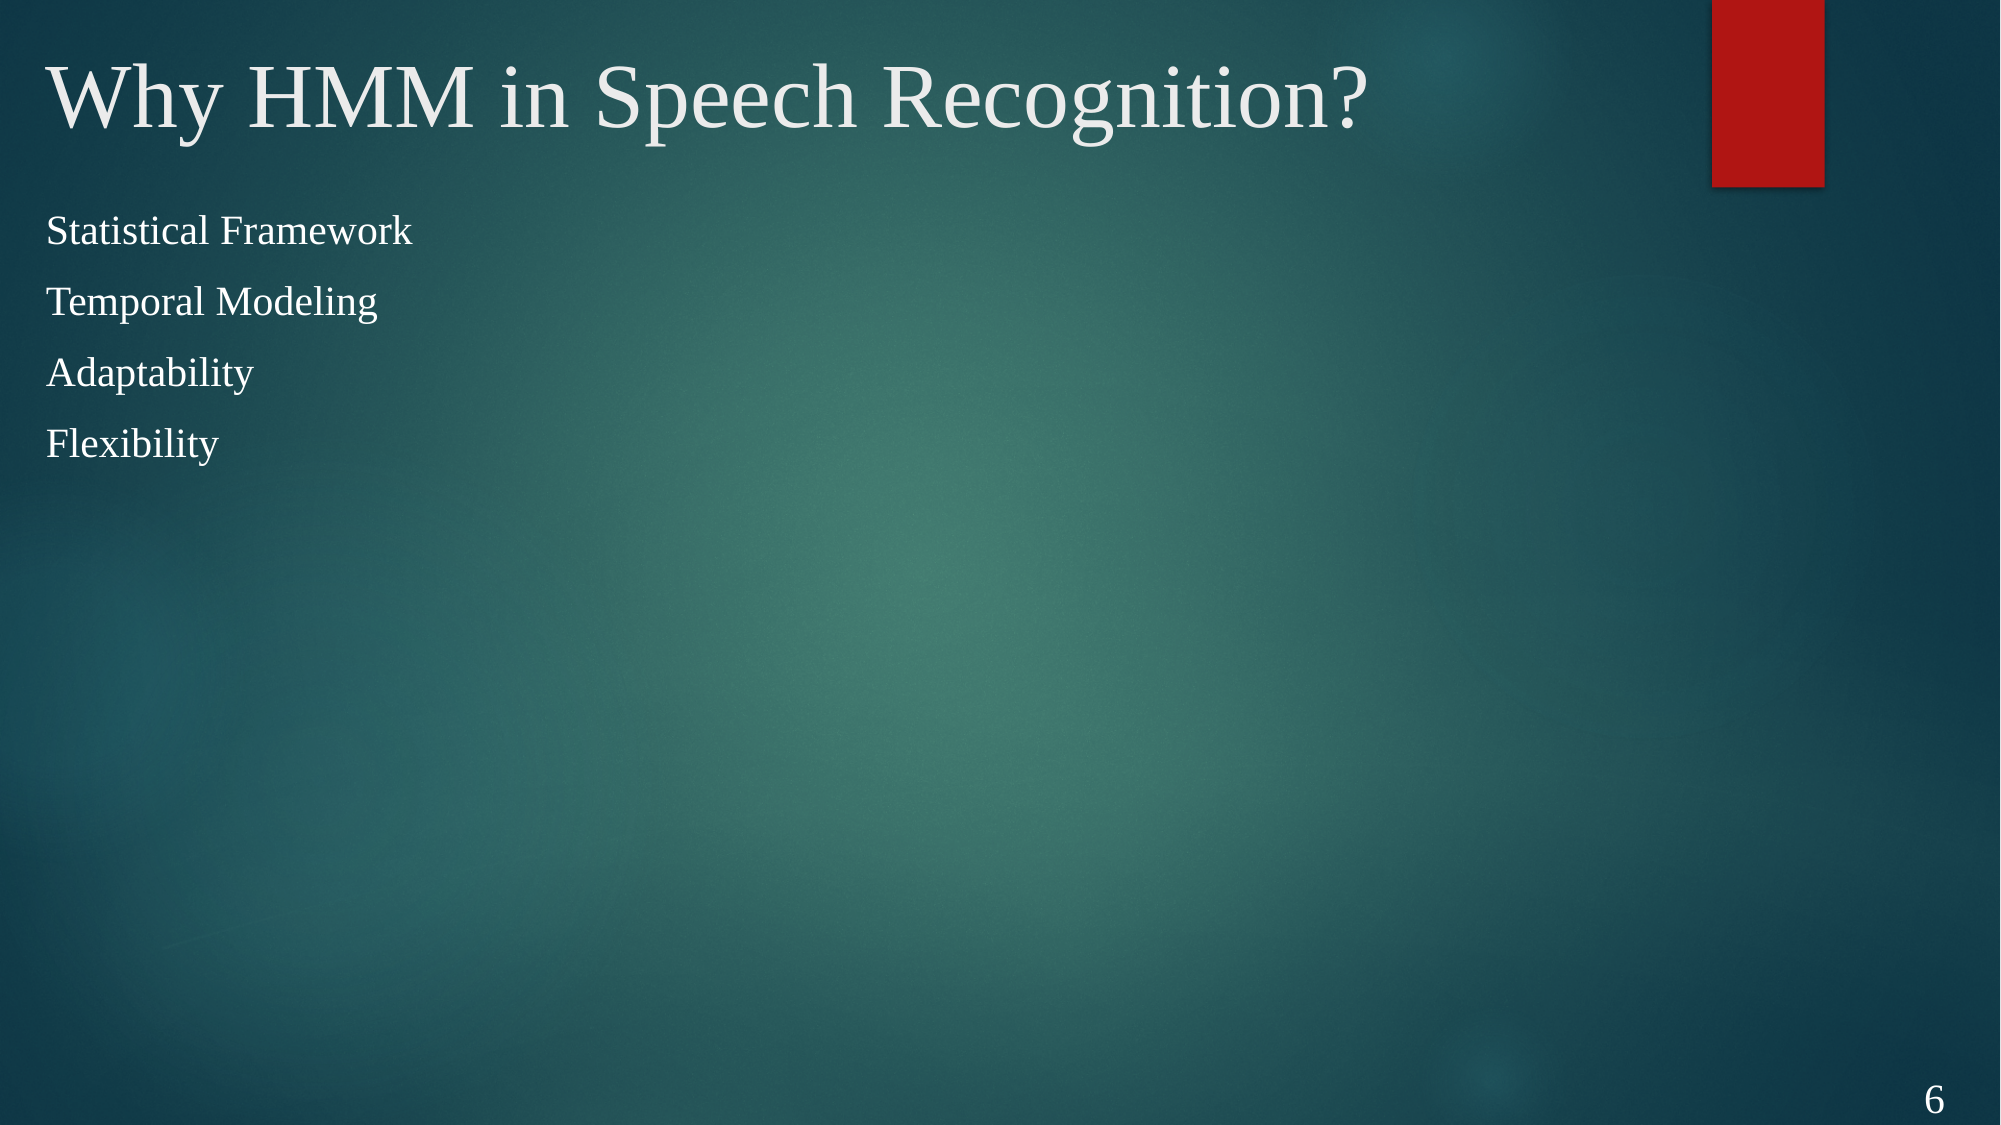

# Why HMM in Speech Recognition?
Statistical Framework
Temporal Modeling
Adaptability
Flexibility
6